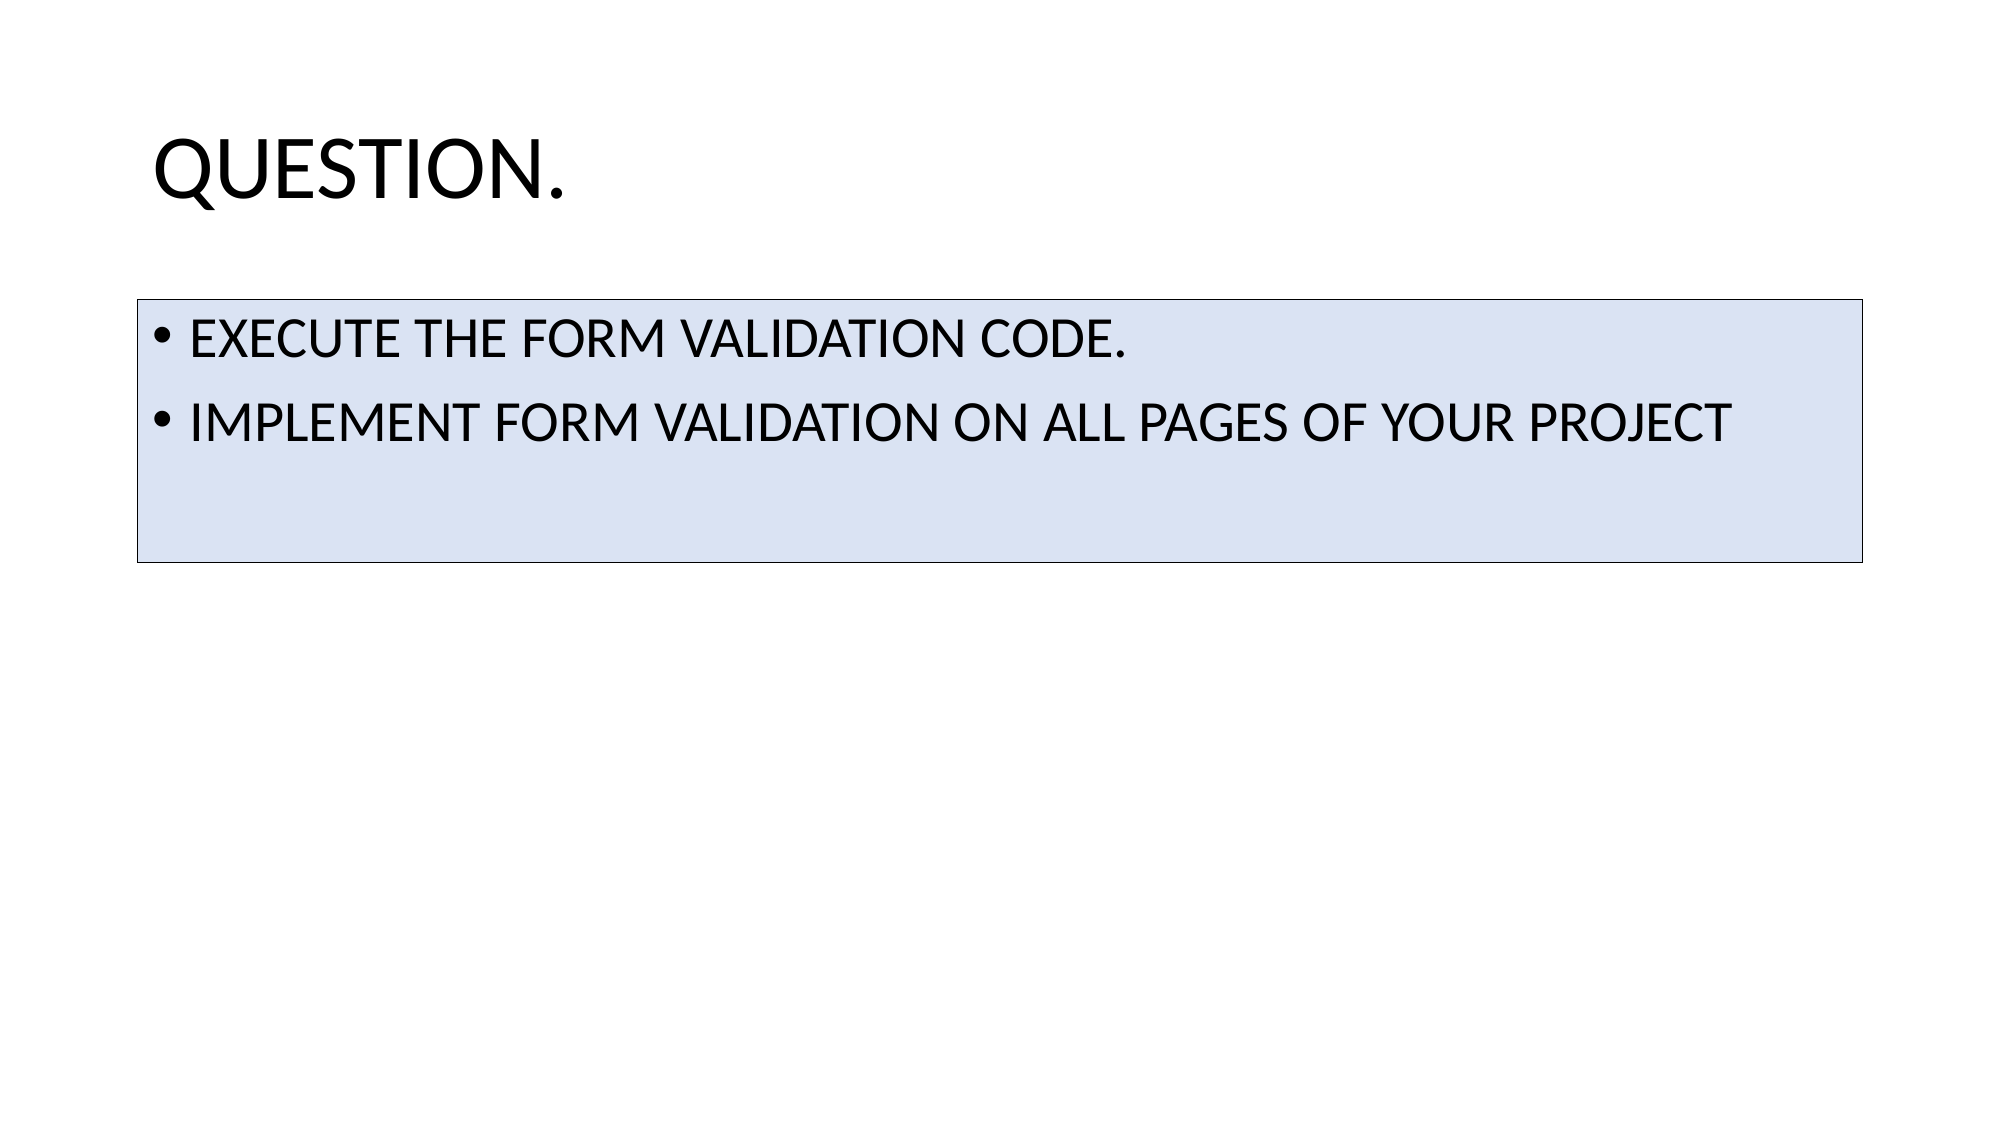

# QUESTION.
EXECUTE THE FORM VALIDATION CODE.
IMPLEMENT FORM VALIDATION ON ALL PAGES OF YOUR PROJECT